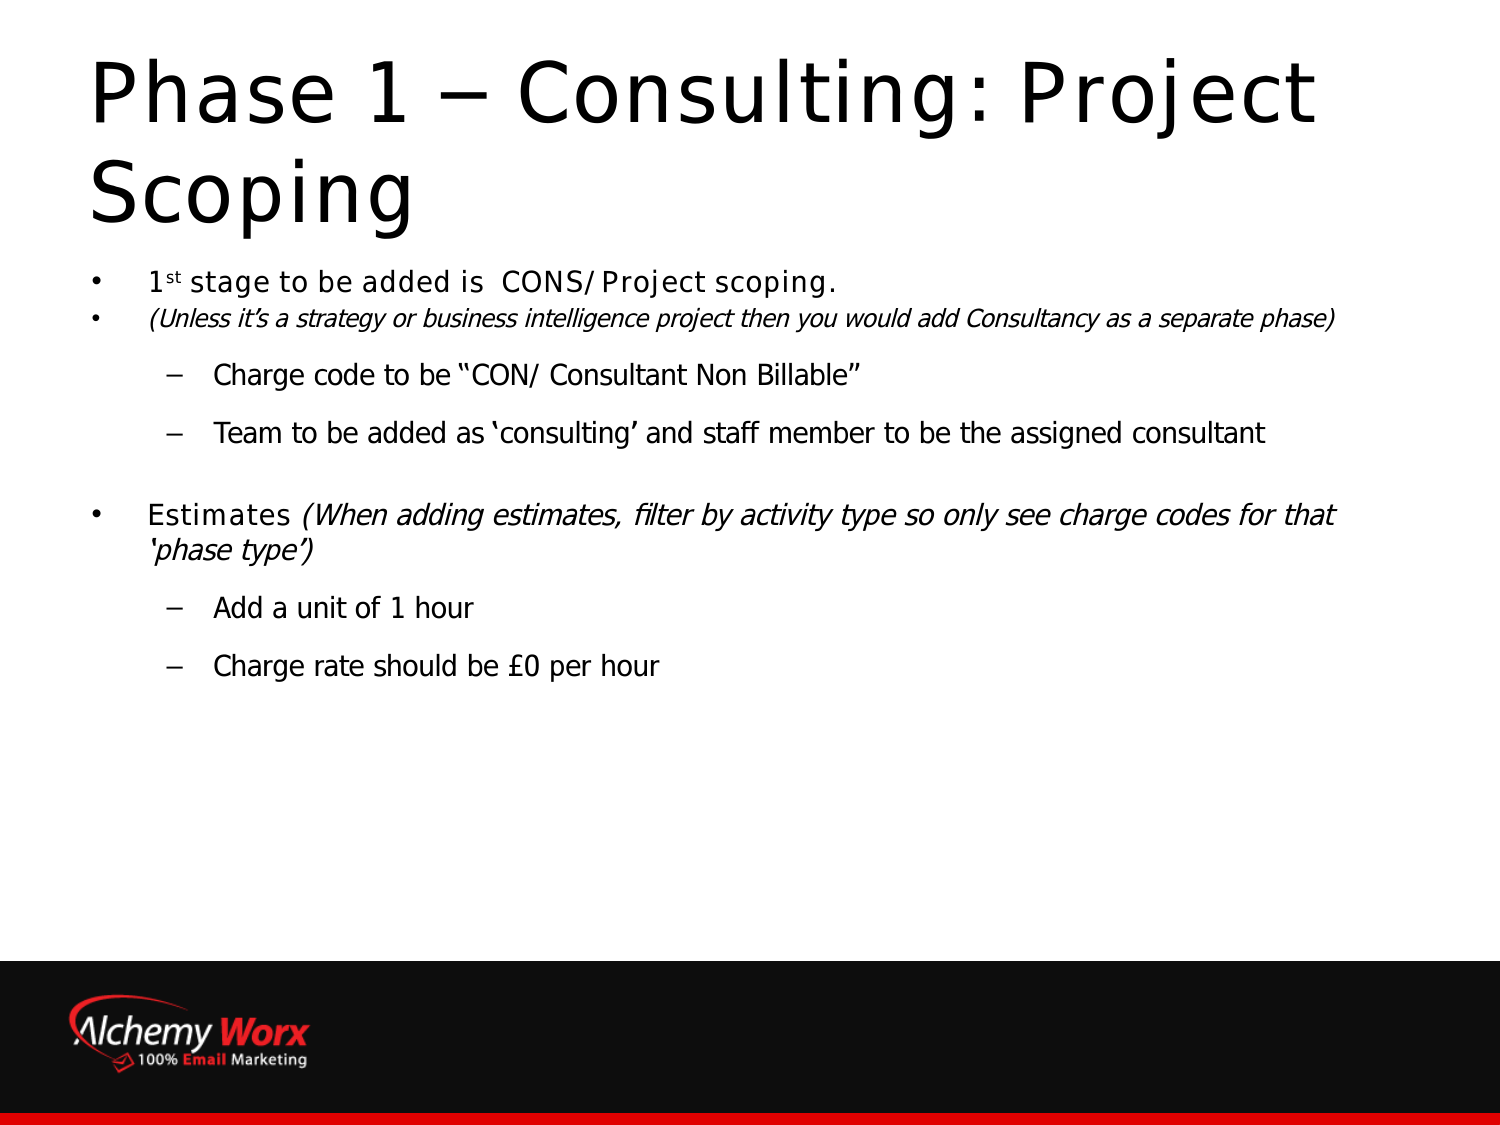

# Phase 1 – Consulting: Project Scoping
1st stage to be added is  CONS/Project scoping.
(Unless it’s a strategy or business intelligence project then you would add Consultancy as a separate phase)
Charge code to be “CON/ Consultant Non Billable”
Team to be added as ‘consulting’ and staff member to be the assigned consultant

Estimates (When adding estimates, filter by activity type so only see charge codes for that ‘phase type’)
Add a unit of 1 hour
Charge rate should be £0 per hour